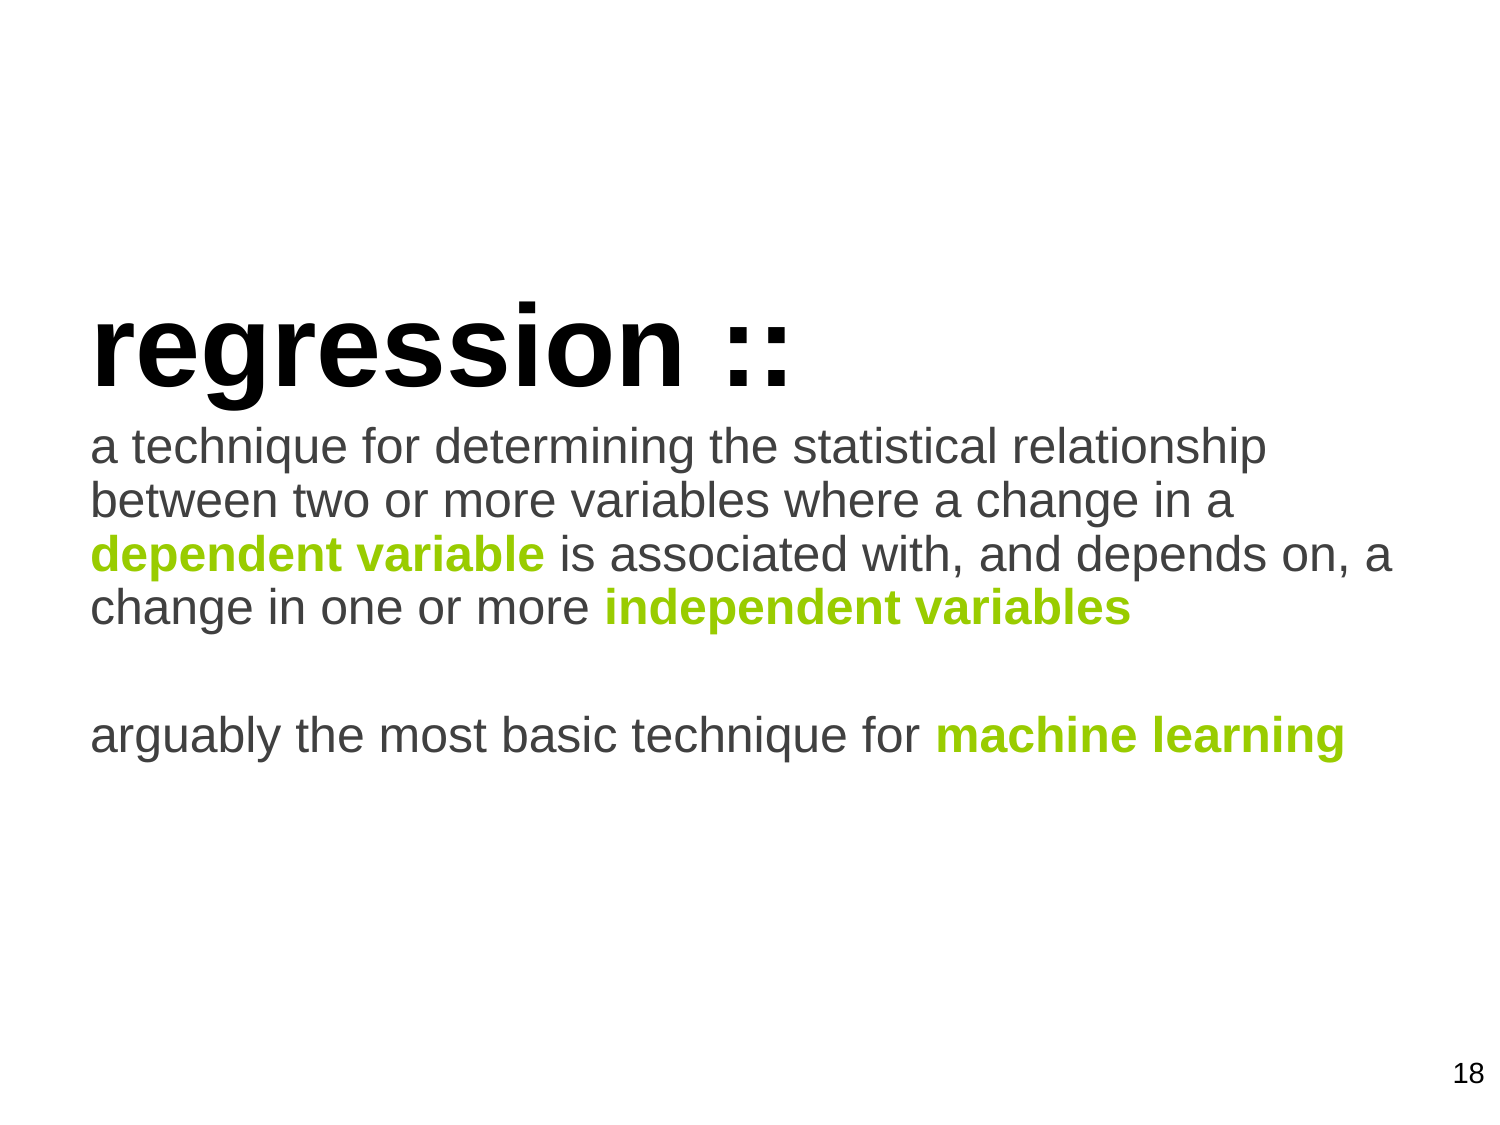

regression ::
a technique for determining the statistical relationship between two or more variables where a change in a dependent variable is associated with, and depends on, a change in one or more independent variables

arguably the most basic technique for machine learning
18